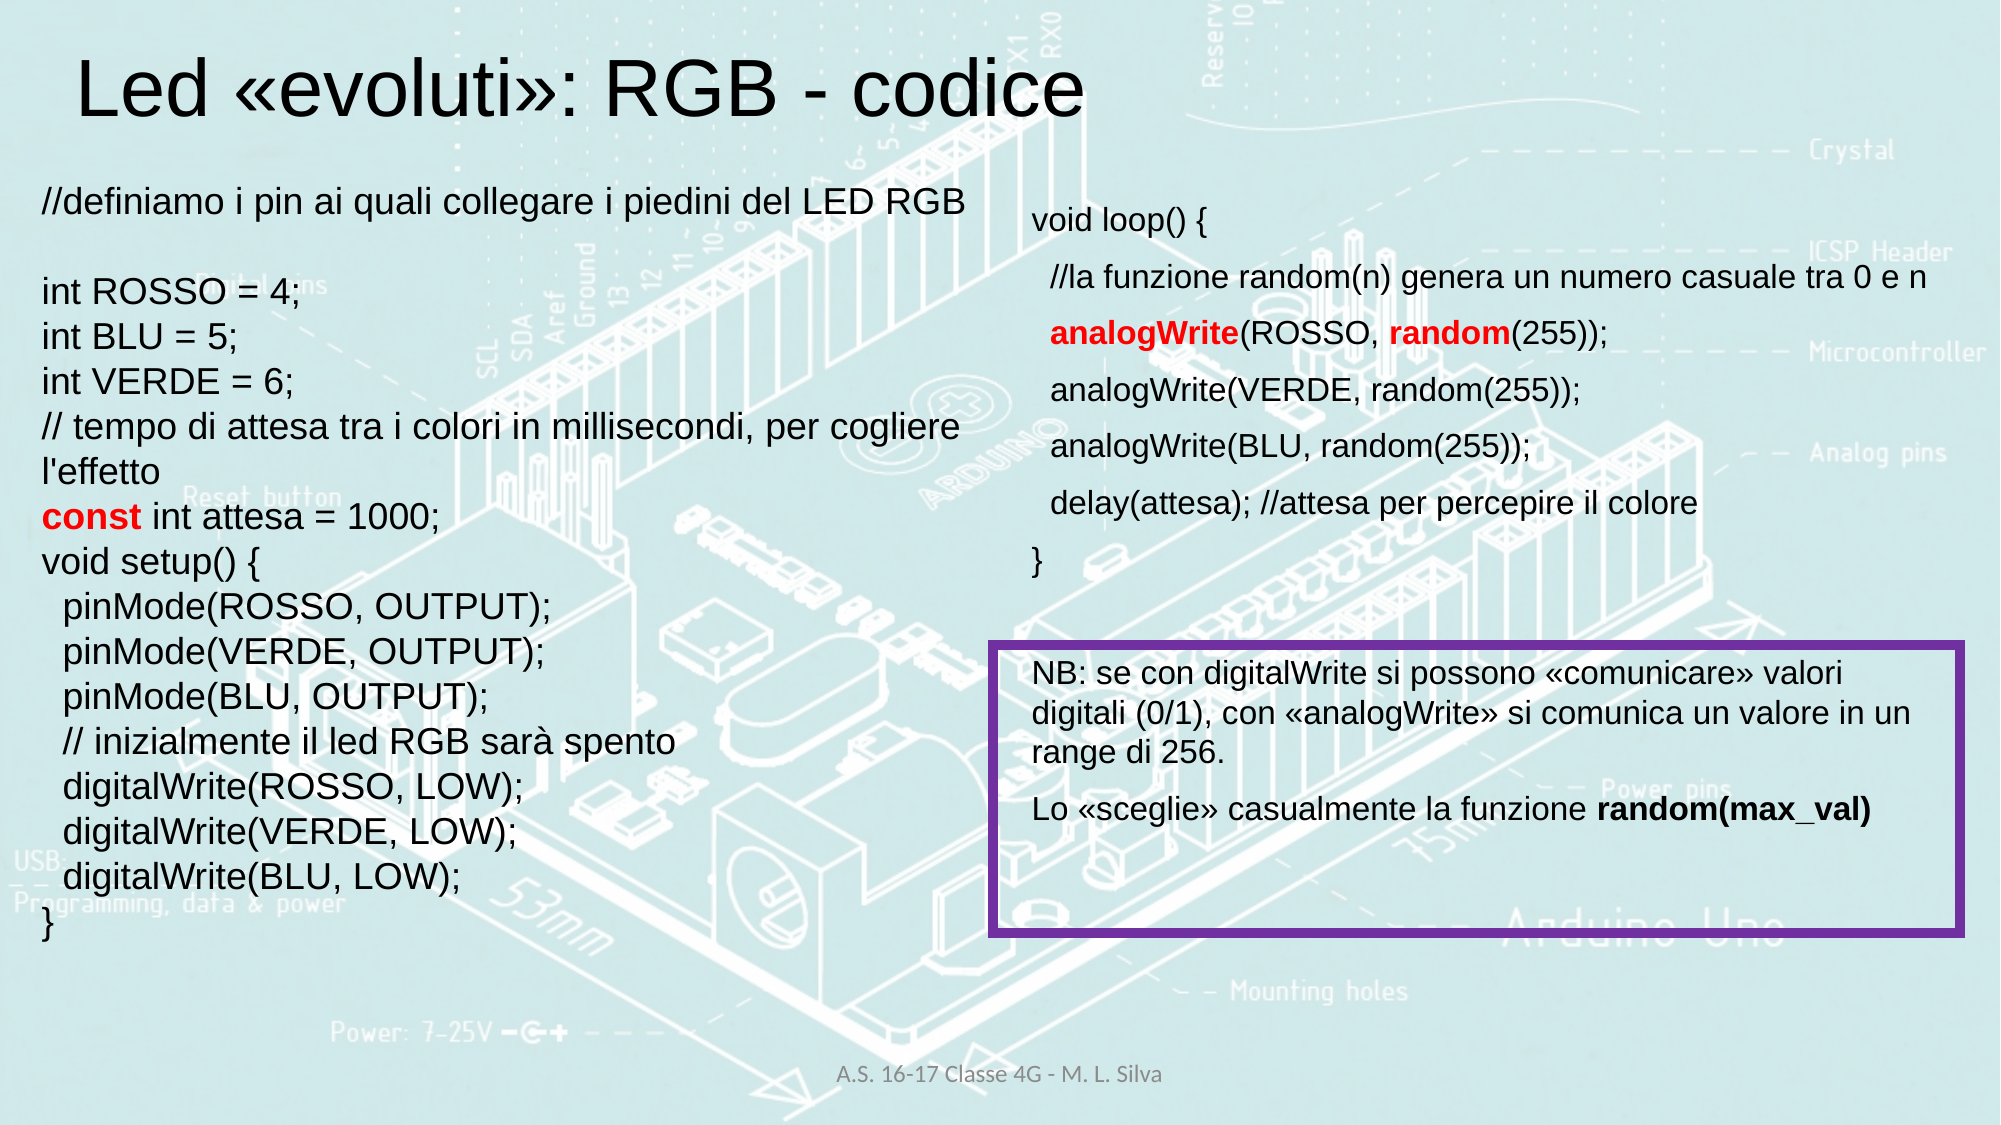

Led «evoluti»: RGB - codice
//definiamo i pin ai quali collegare i piedini del LED RGB
int ROSSO = 4;
int BLU = 5;
int VERDE = 6;
// tempo di attesa tra i colori in millisecondi, per cogliere l'effetto
const int attesa = 1000;
void setup() {
  pinMode(ROSSO, OUTPUT);
  pinMode(VERDE, OUTPUT);
  pinMode(BLU, OUTPUT);
  // inizialmente il led RGB sarà spento
  digitalWrite(ROSSO, LOW);
  digitalWrite(VERDE, LOW);
  digitalWrite(BLU, LOW);
}

void loop() {
  //la funzione random(n) genera un numero casuale tra 0 e n
  analogWrite(ROSSO, random(255));
  analogWrite(VERDE, random(255));
  analogWrite(BLU, random(255));
  delay(attesa); //attesa per percepire il colore
}

NB: se con digitalWrite si possono «comunicare» valori digitali (0/1), con «analogWrite» si comunica un valore in un range di 256.
Lo «sceglie» casualmente la funzione random(max_val)

A.S. 16-17 Classe 4G - M. L. Silva